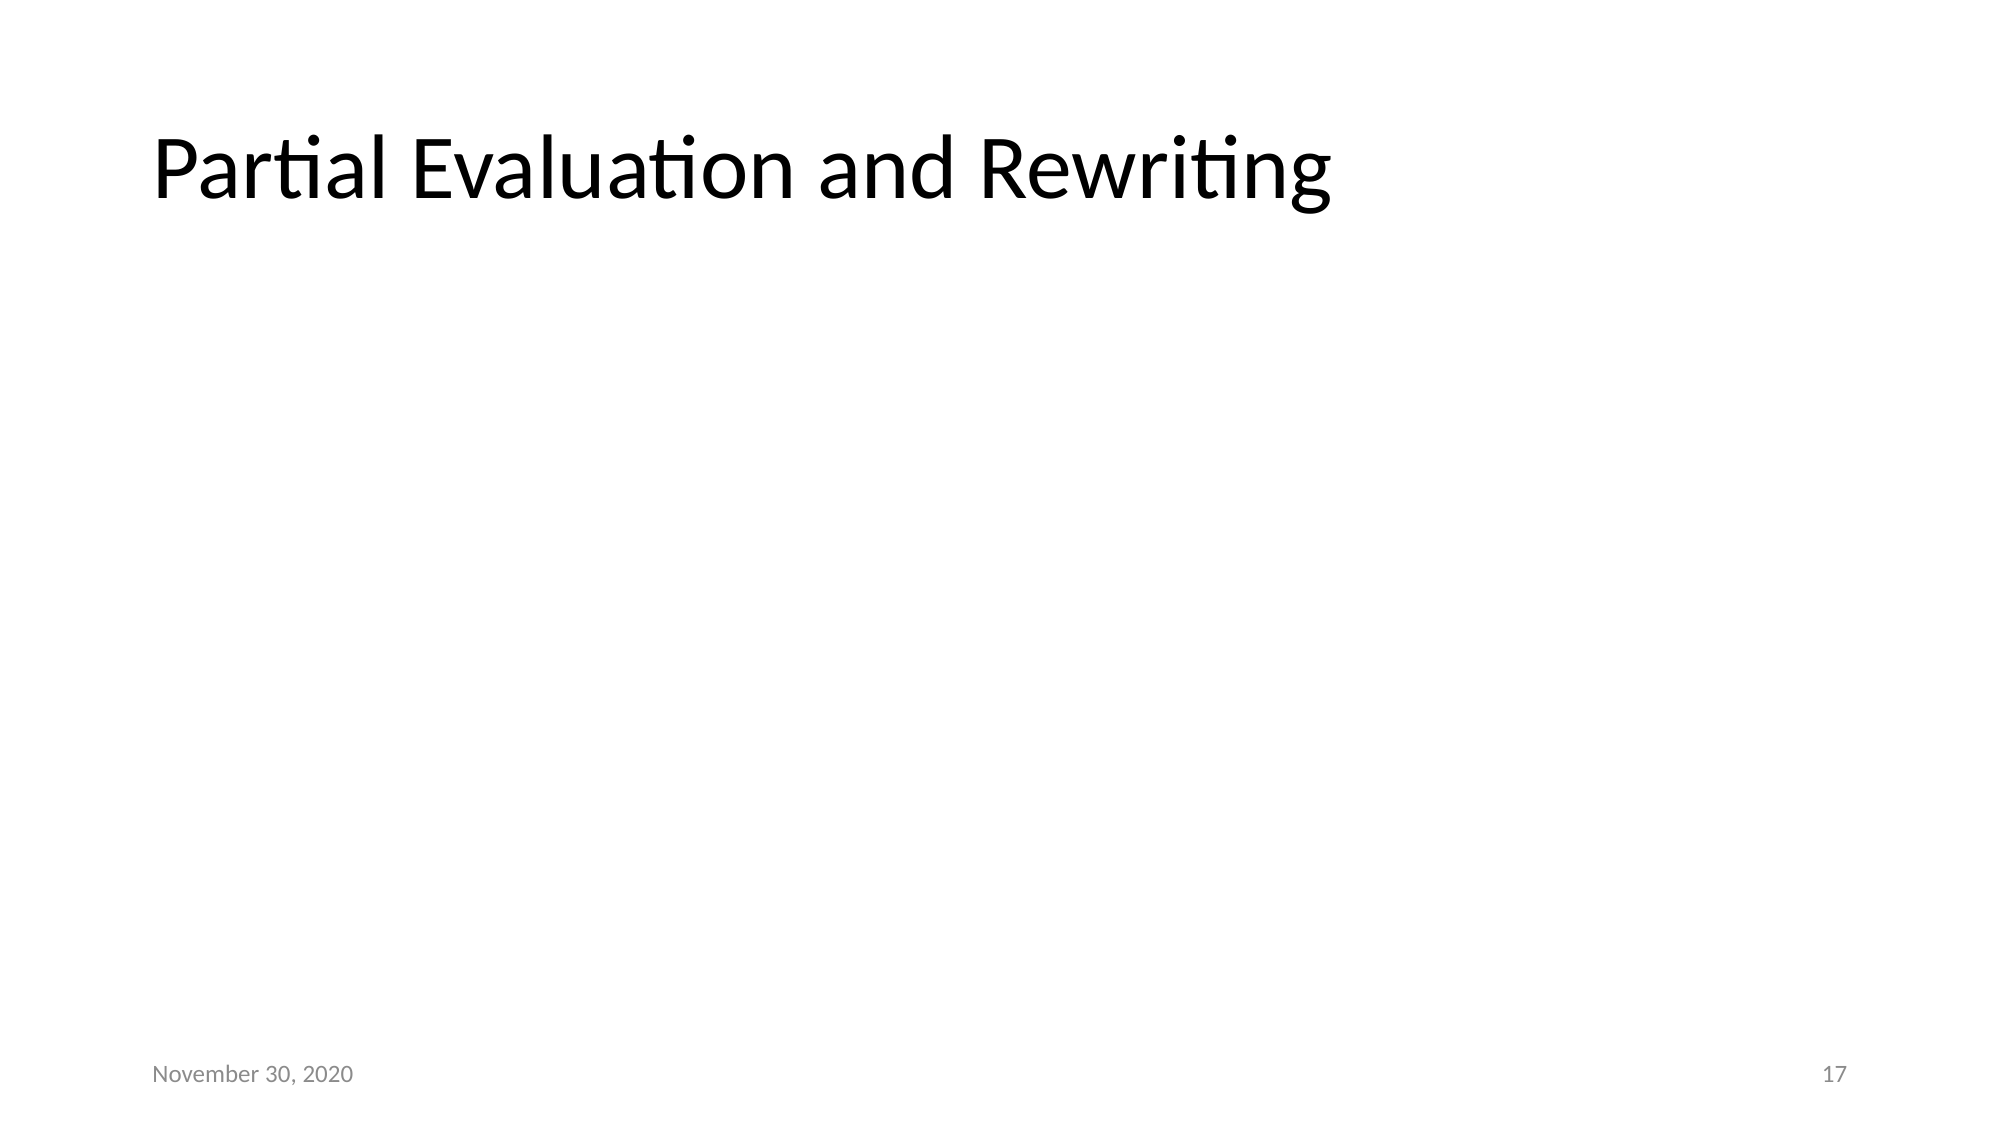

# Partial Evaluation and Rewriting

November 30, 2020
17